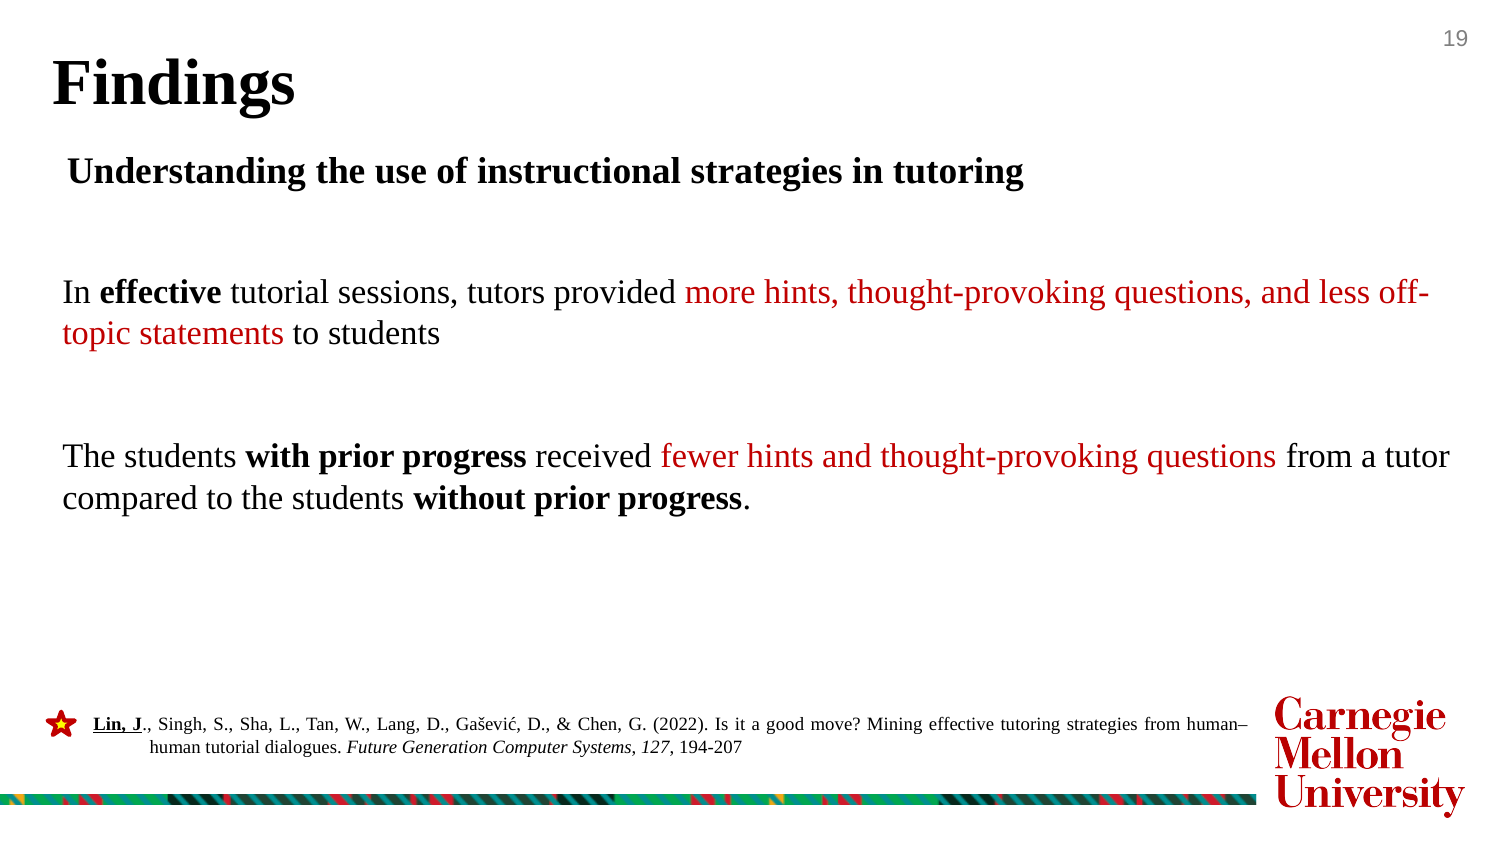

Findings
Understanding the use of instructional strategies in tutoring
In effective tutorial sessions, tutors provided more hints, thought-provoking questions, and less off-topic statements to students

The students with prior progress received fewer hints and thought-provoking questions from a tutor compared to the students without prior progress.

Lin, J., Singh, S., Sha, L., Tan, W., Lang, D., Gašević, D., & Chen, G. (2022). Is it a good move? Mining effective tutoring strategies from human–human tutorial dialogues. Future Generation Computer Systems, 127, 194-207